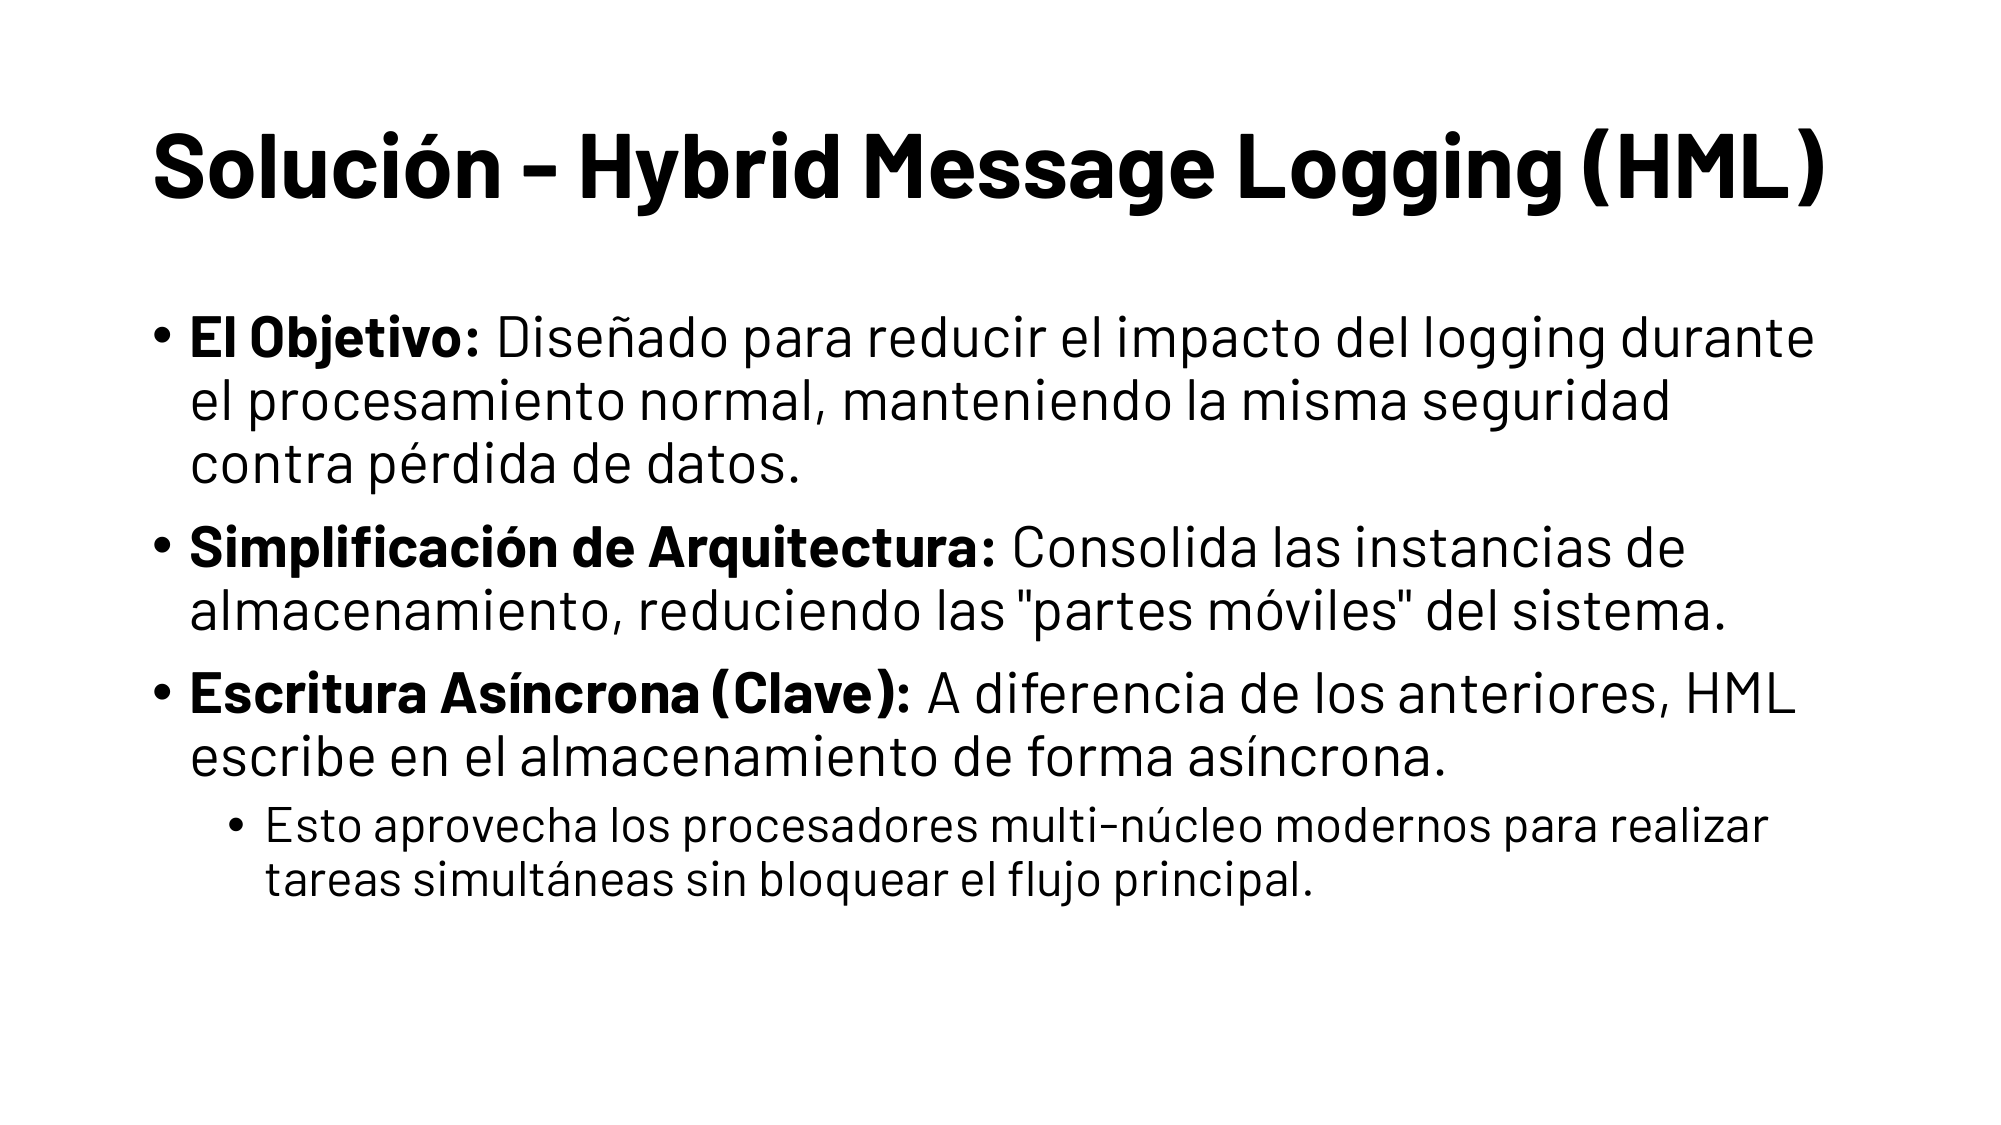

# Solución - Hybrid Message Logging (HML)
El Objetivo: Diseñado para reducir el impacto del logging durante el procesamiento normal, manteniendo la misma seguridad contra pérdida de datos.
Simplificación de Arquitectura: Consolida las instancias de almacenamiento, reduciendo las "partes móviles" del sistema.
Escritura Asíncrona (Clave): A diferencia de los anteriores, HML escribe en el almacenamiento de forma asíncrona.
Esto aprovecha los procesadores multi-núcleo modernos para realizar tareas simultáneas sin bloquear el flujo principal.